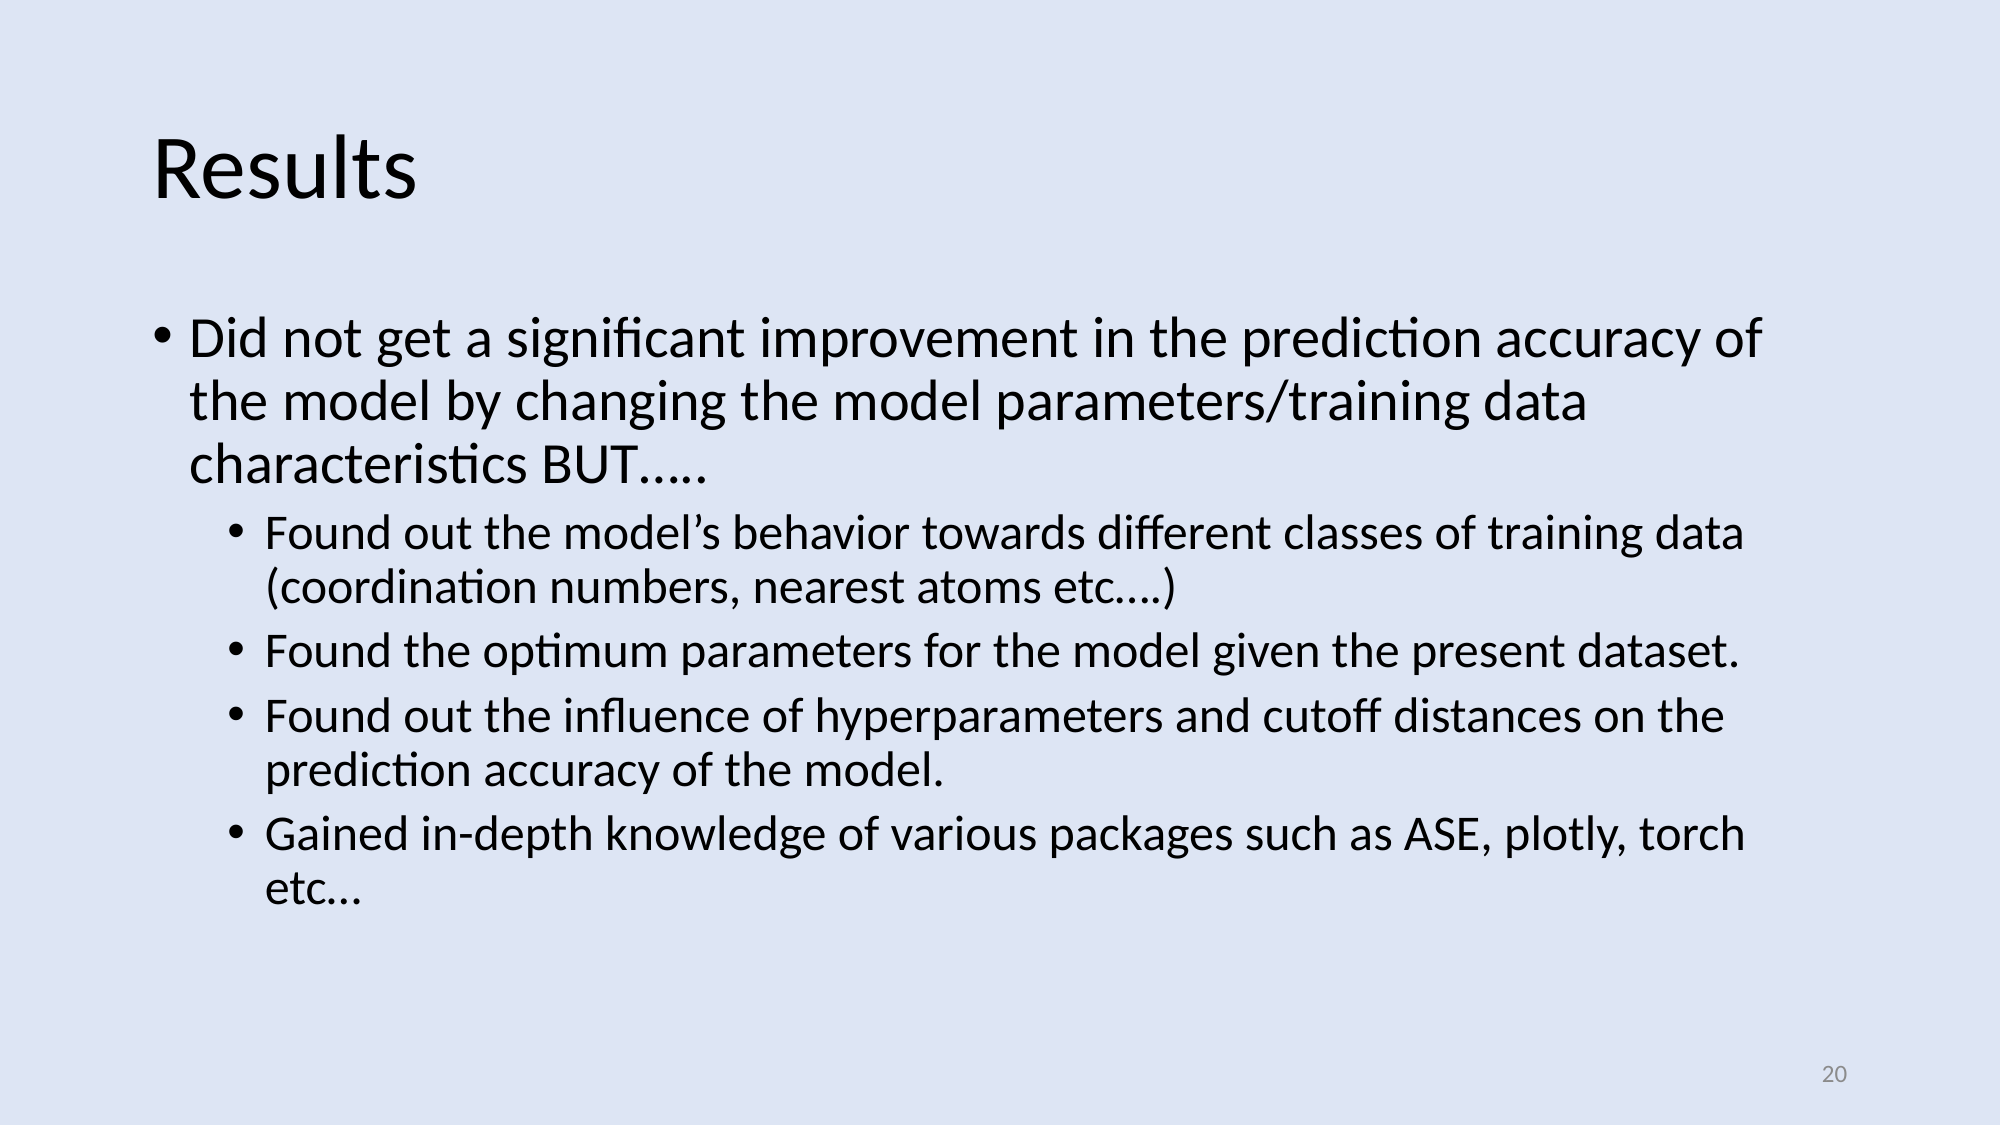

# Results
Did not get a significant improvement in the prediction accuracy of the model by changing the model parameters/training data characteristics BUT…..
Found out the model’s behavior towards different classes of training data (coordination numbers, nearest atoms etc….)
Found the optimum parameters for the model given the present dataset.
Found out the influence of hyperparameters and cutoff distances on the prediction accuracy of the model.
Gained in-depth knowledge of various packages such as ASE, plotly, torch etc…

20